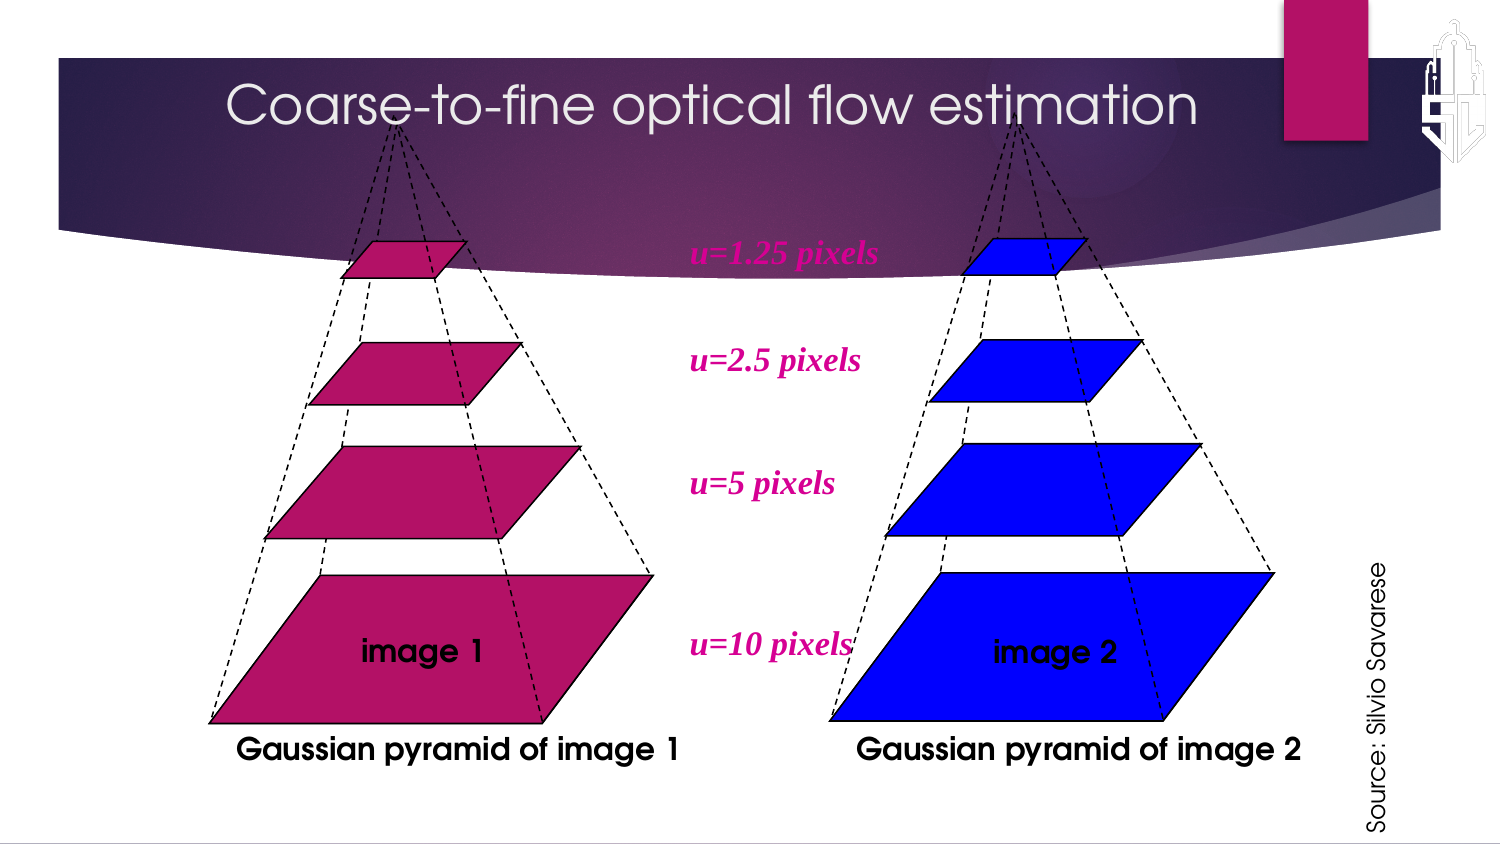

# Coarse-to-fine optical flow estimation

Gaussian pyramid of image 2

Gaussian pyramid of image 1
image 1
image 2
u=1.25 pixels
u=2.5 pixels
u=5 pixels
u=10 pixels

image I

image H
Source: Silvio Savarese